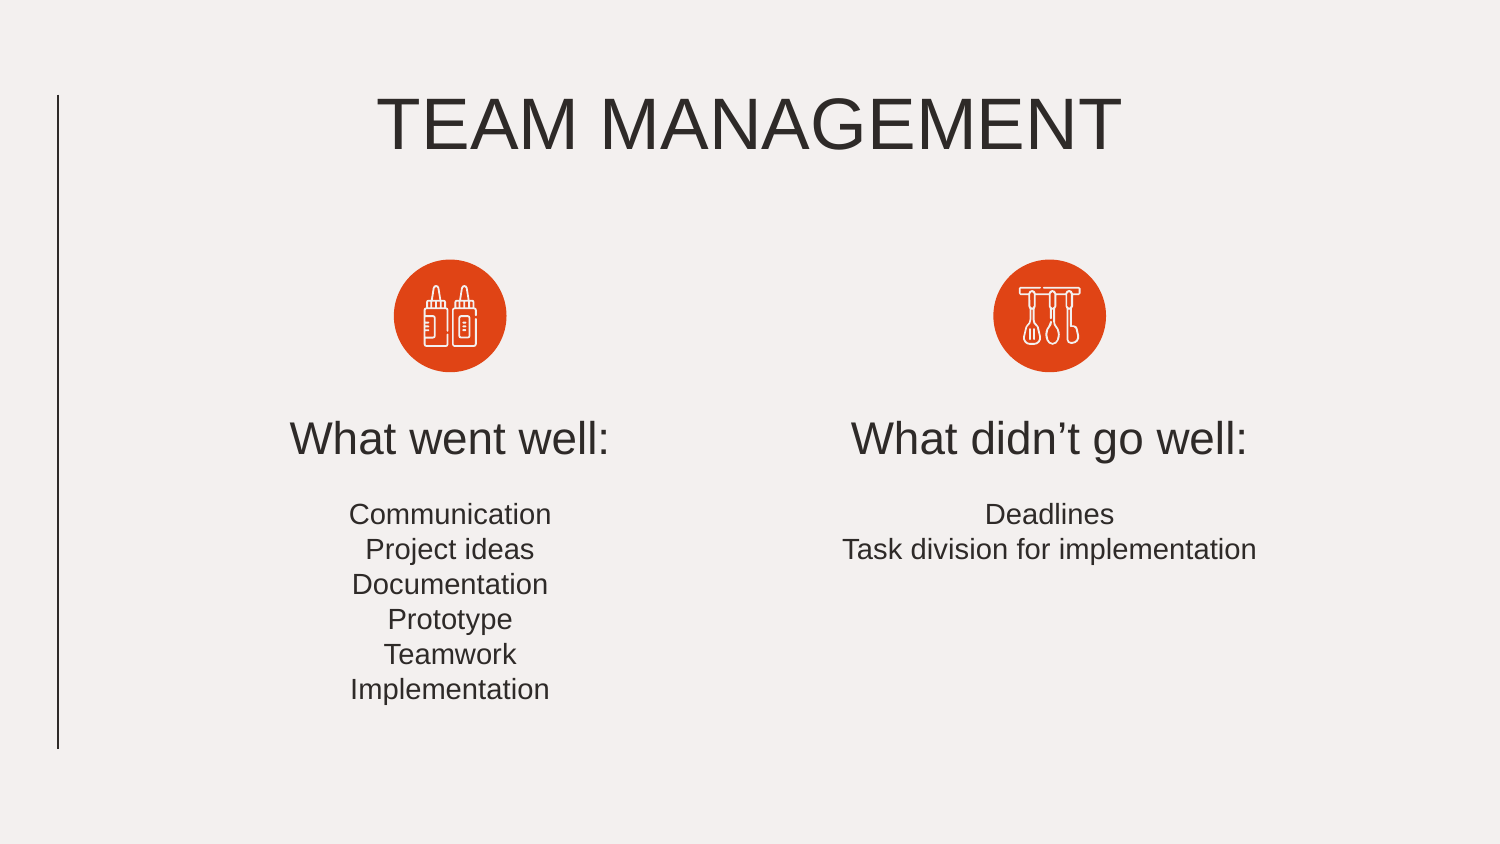

# TEAM MANAGEMENT

What went well:
What didn’t go well:
Communication
Project ideas
Documentation
Prototype
Teamwork
Implementation
Deadlines
Task division for implementation